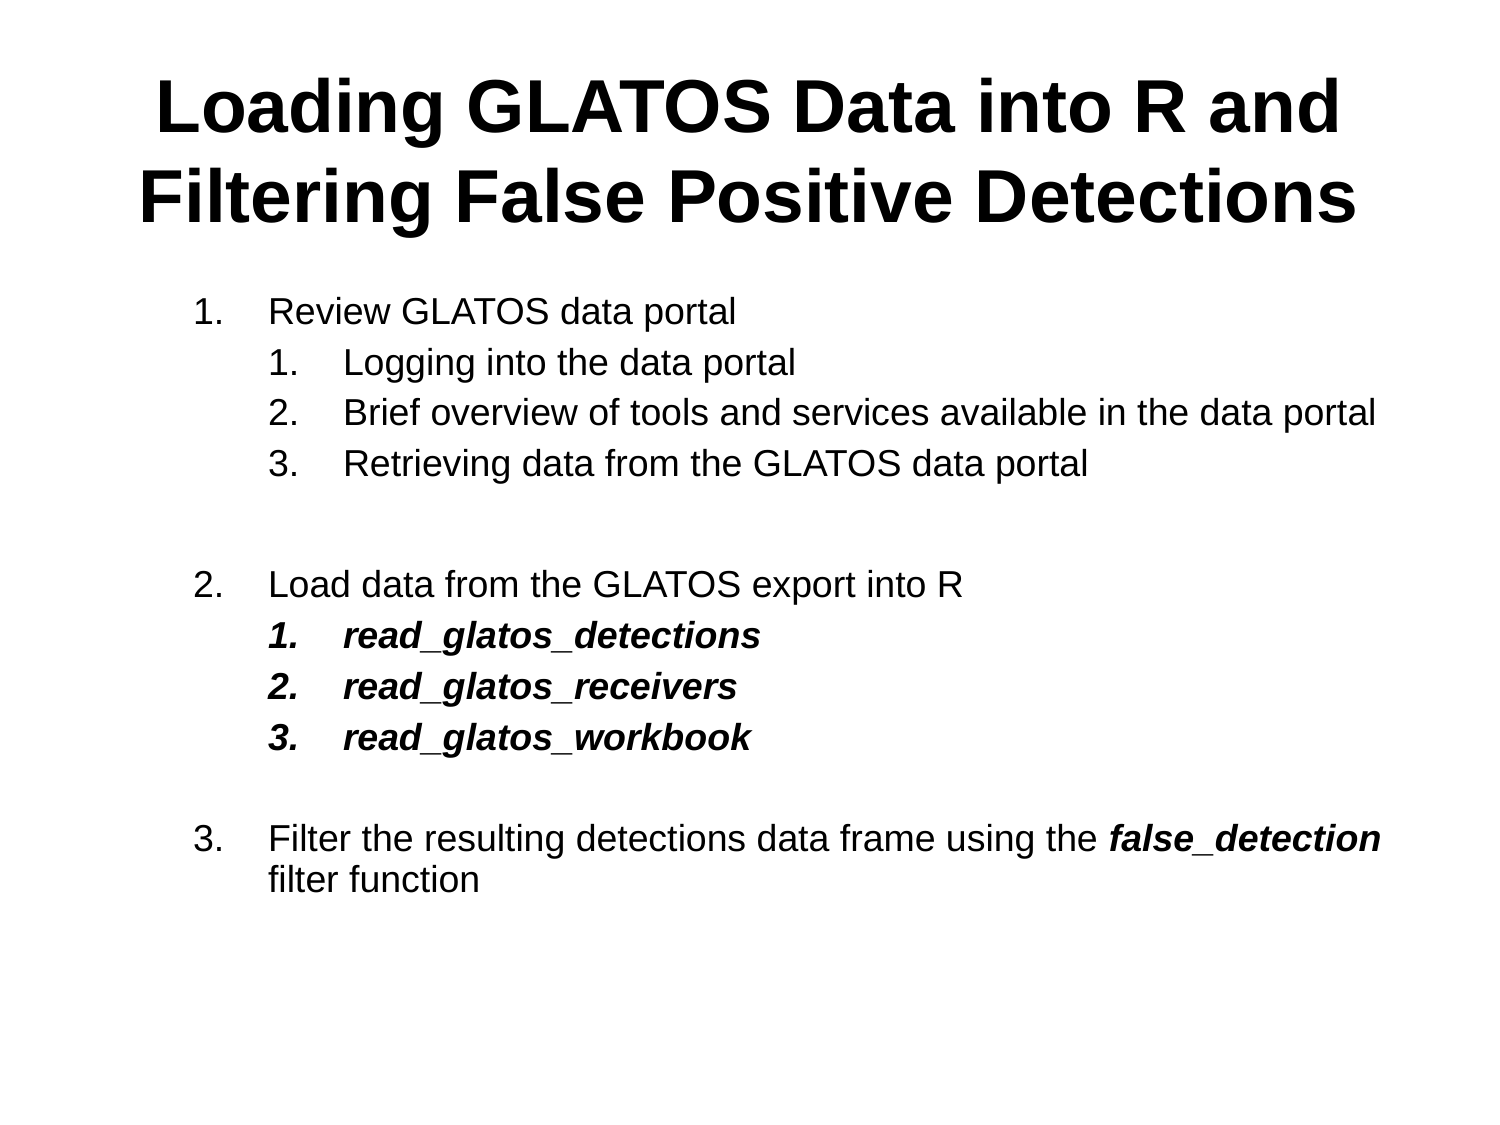

Loading GLATOS Data into R and Filtering False Positive Detections
Review GLATOS data portal
Logging into the data portal
Brief overview of tools and services available in the data portal
Retrieving data from the GLATOS data portal

Load data from the GLATOS export into R
read_glatos_detections
read_glatos_receivers
read_glatos_workbook

Filter the resulting detections data frame using the false_detection filter function